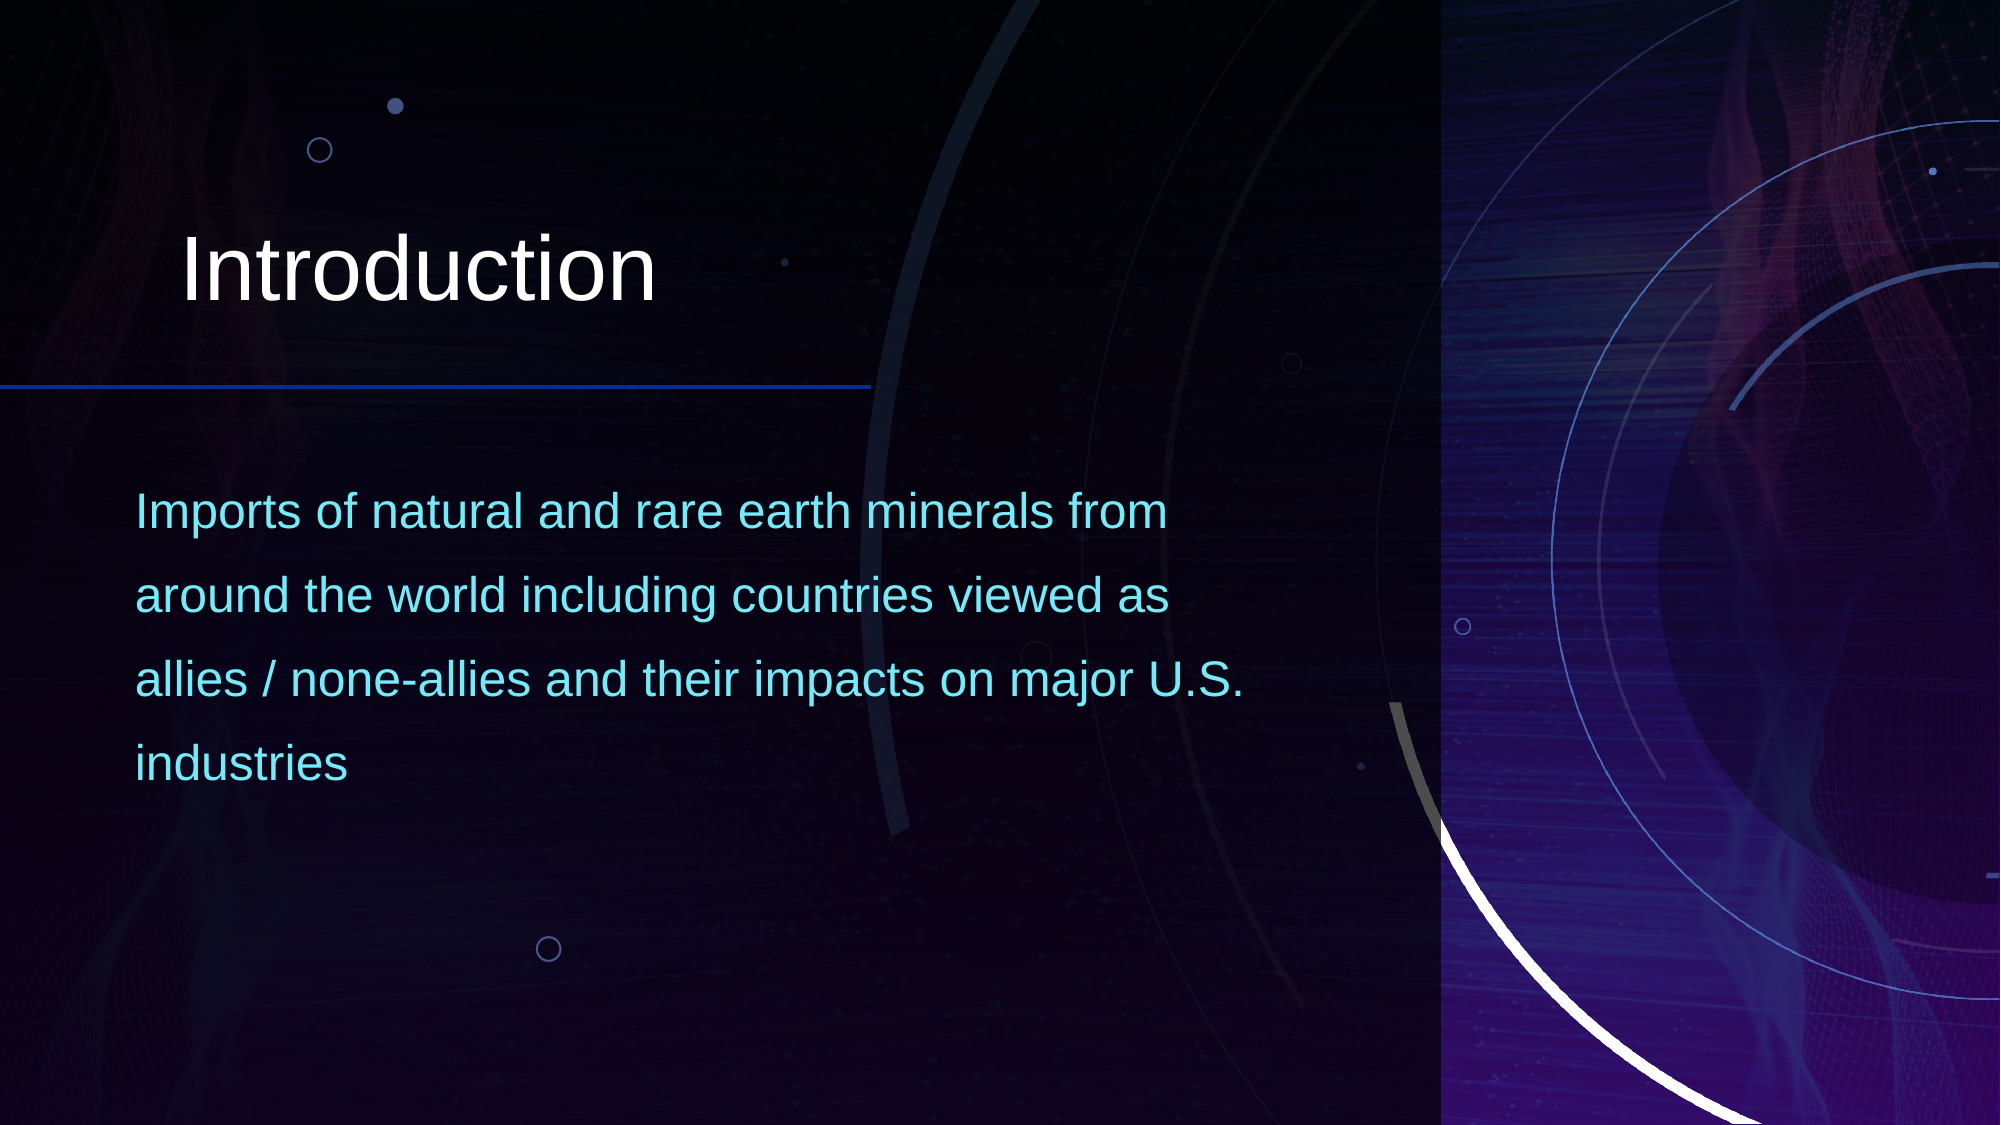

# Introduction
Imports of natural and rare earth minerals from around the world including countries viewed as  allies / none-allies and their impacts on major U.S. industries